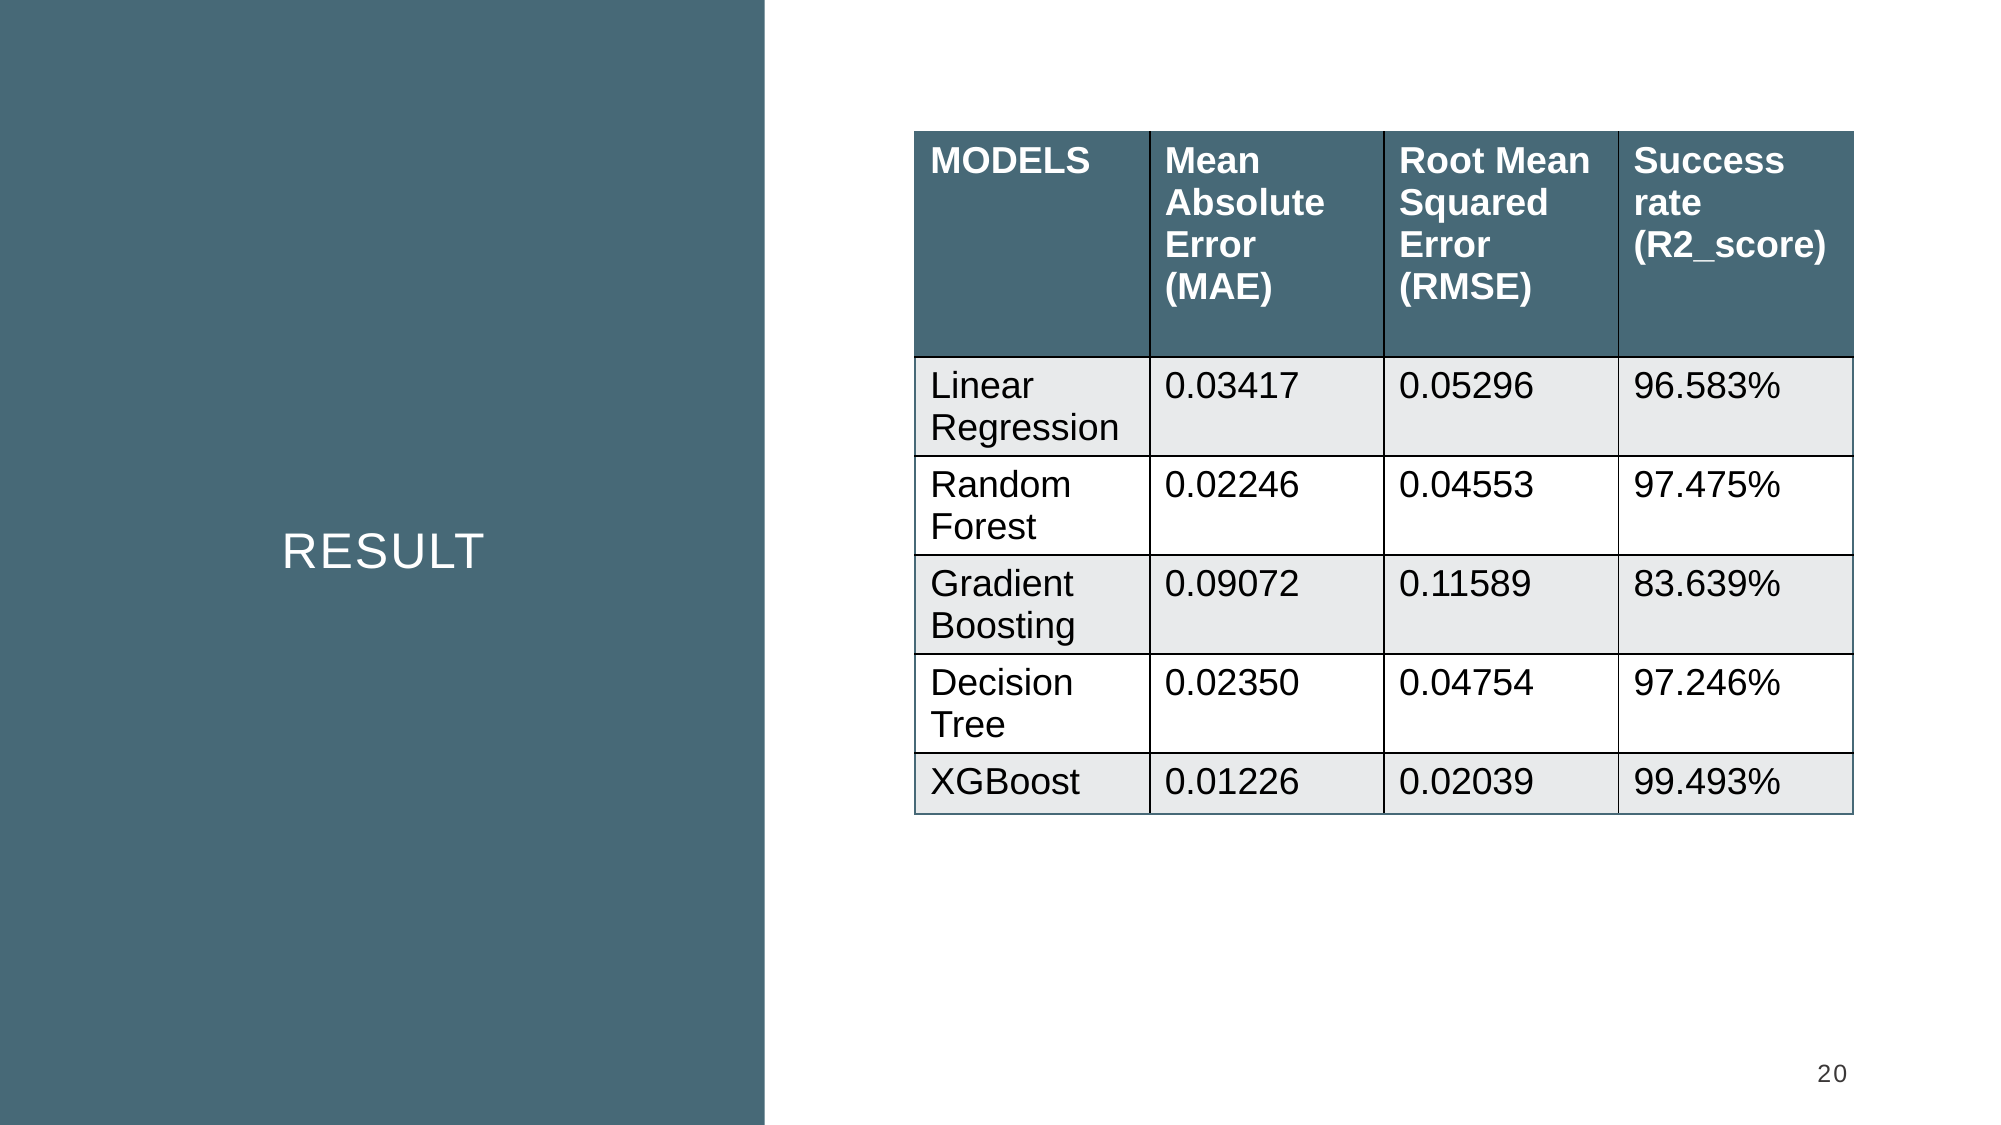

# RESULT
| MODELS | Mean Absolute Error (MAE) | Root Mean Squared Error (RMSE) | Success rate (R2\_score) |
| --- | --- | --- | --- |
| Linear Regression | 0.03417 | 0.05296 | 96.583% |
| Random Forest | 0.02246 | 0.04553 | 97.475% |
| Gradient Boosting | 0.09072 | 0.11589 | 83.639% |
| Decision Tree | 0.02350 | 0.04754 | 97.246% |
| XGBoost | 0.01226 | 0.02039 | 99.493% |
20